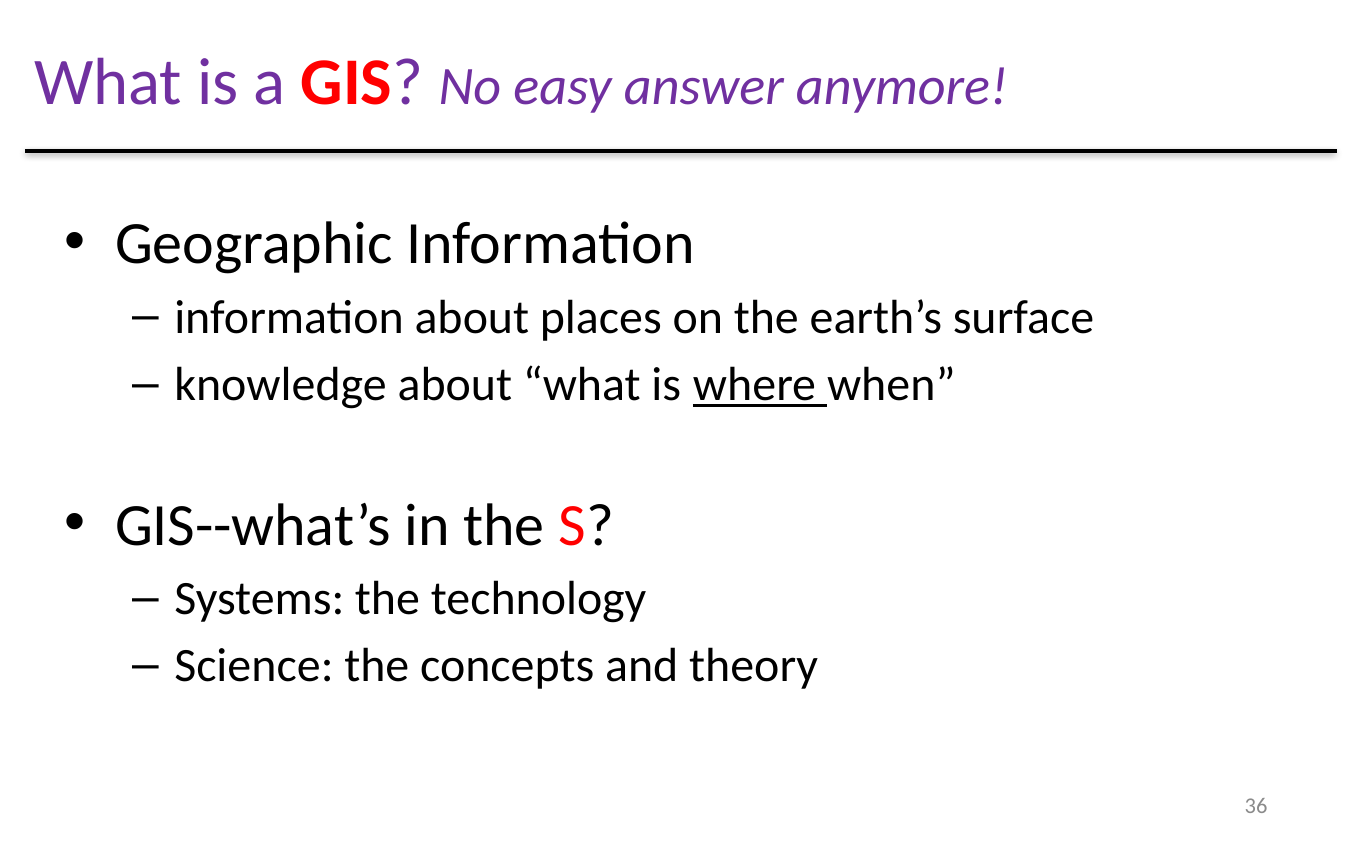

What is a GIS? No easy answer anymore!
Geographic Information
information about places on the earth’s surface
knowledge about “what is where when”

GIS--what’s in the S?
Systems: the technology
Science: the concepts and theory
36